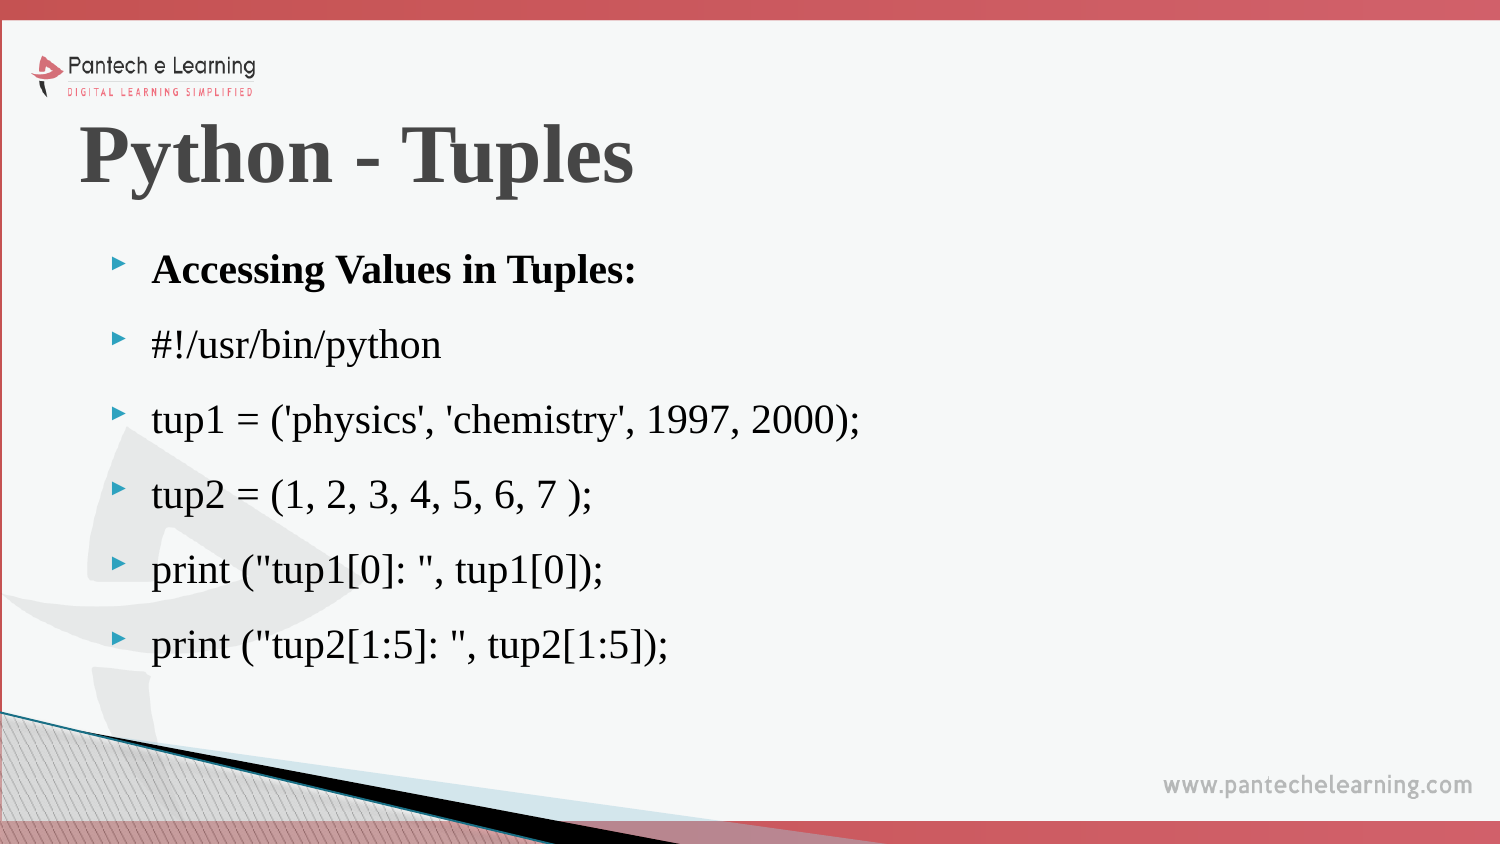

# Python - Tuples
Accessing Values in Tuples:
#!/usr/bin/python
tup1 = ('physics', 'chemistry', 1997, 2000);
tup2 = (1, 2, 3, 4, 5, 6, 7 );
print ("tup1[0]: ", tup1[0]);
print ("tup2[1:5]: ", tup2[1:5]);